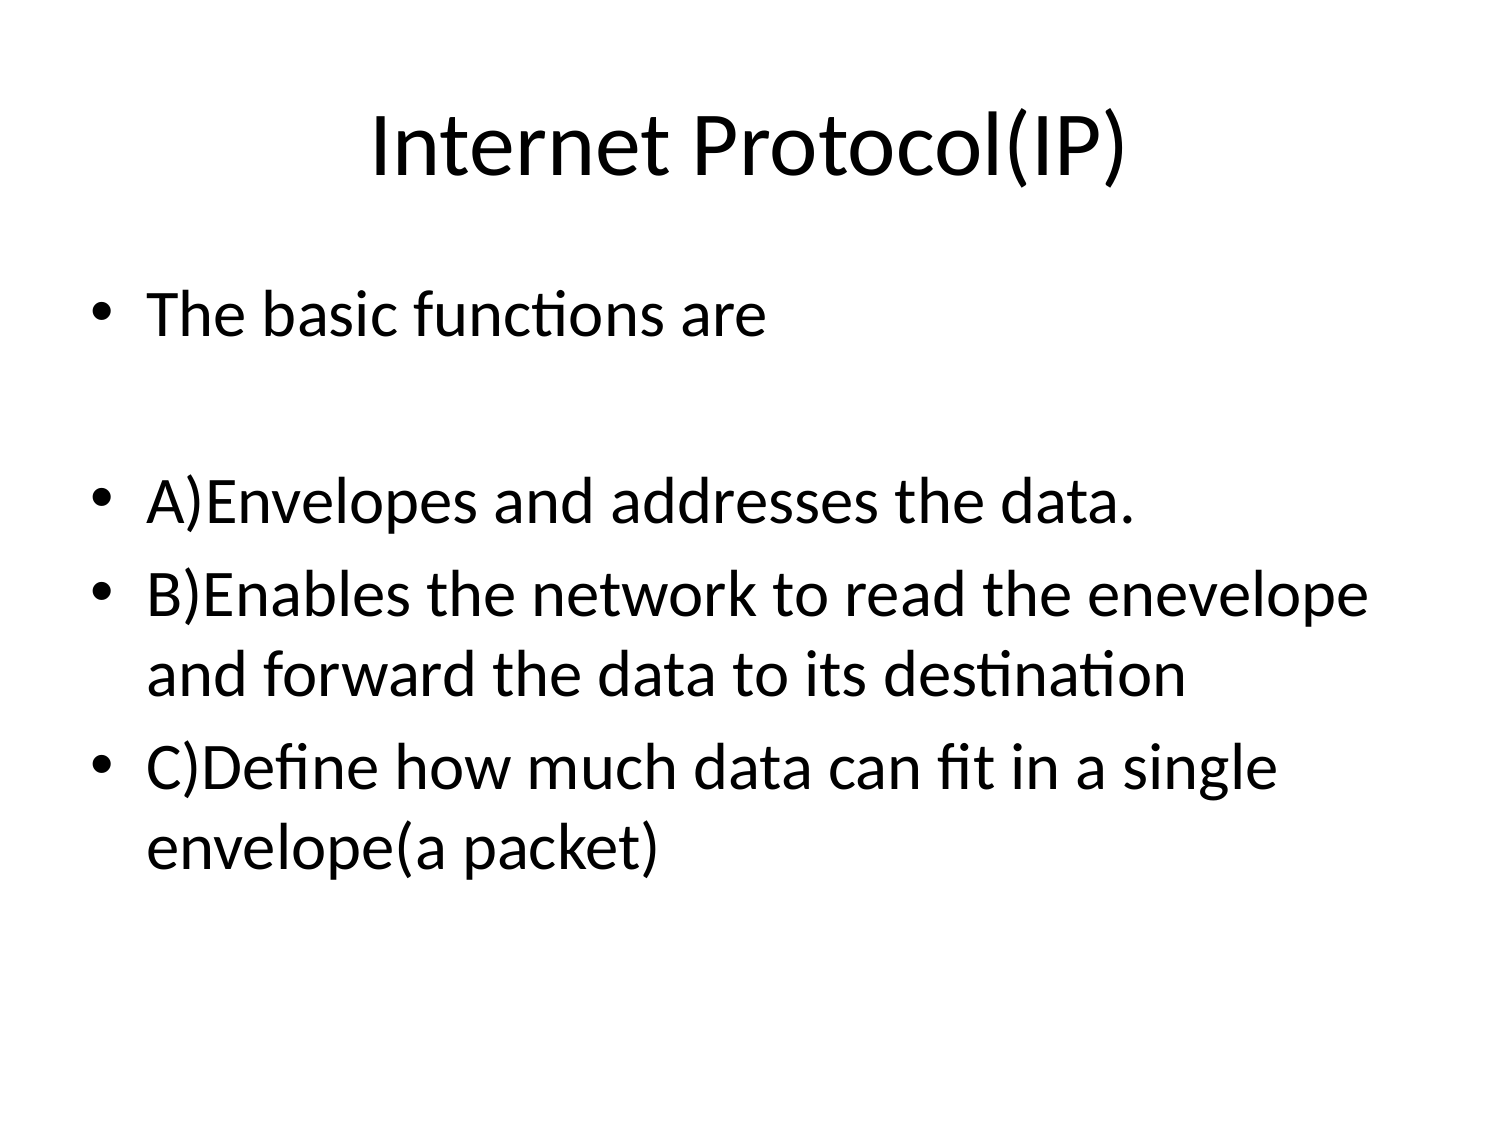

# Internet Protocol(IP)
The basic functions are

A)Envelopes and addresses the data.
B)Enables the network to read the enevelope and forward the data to its destination
C)Define how much data can fit in a single envelope(a packet)